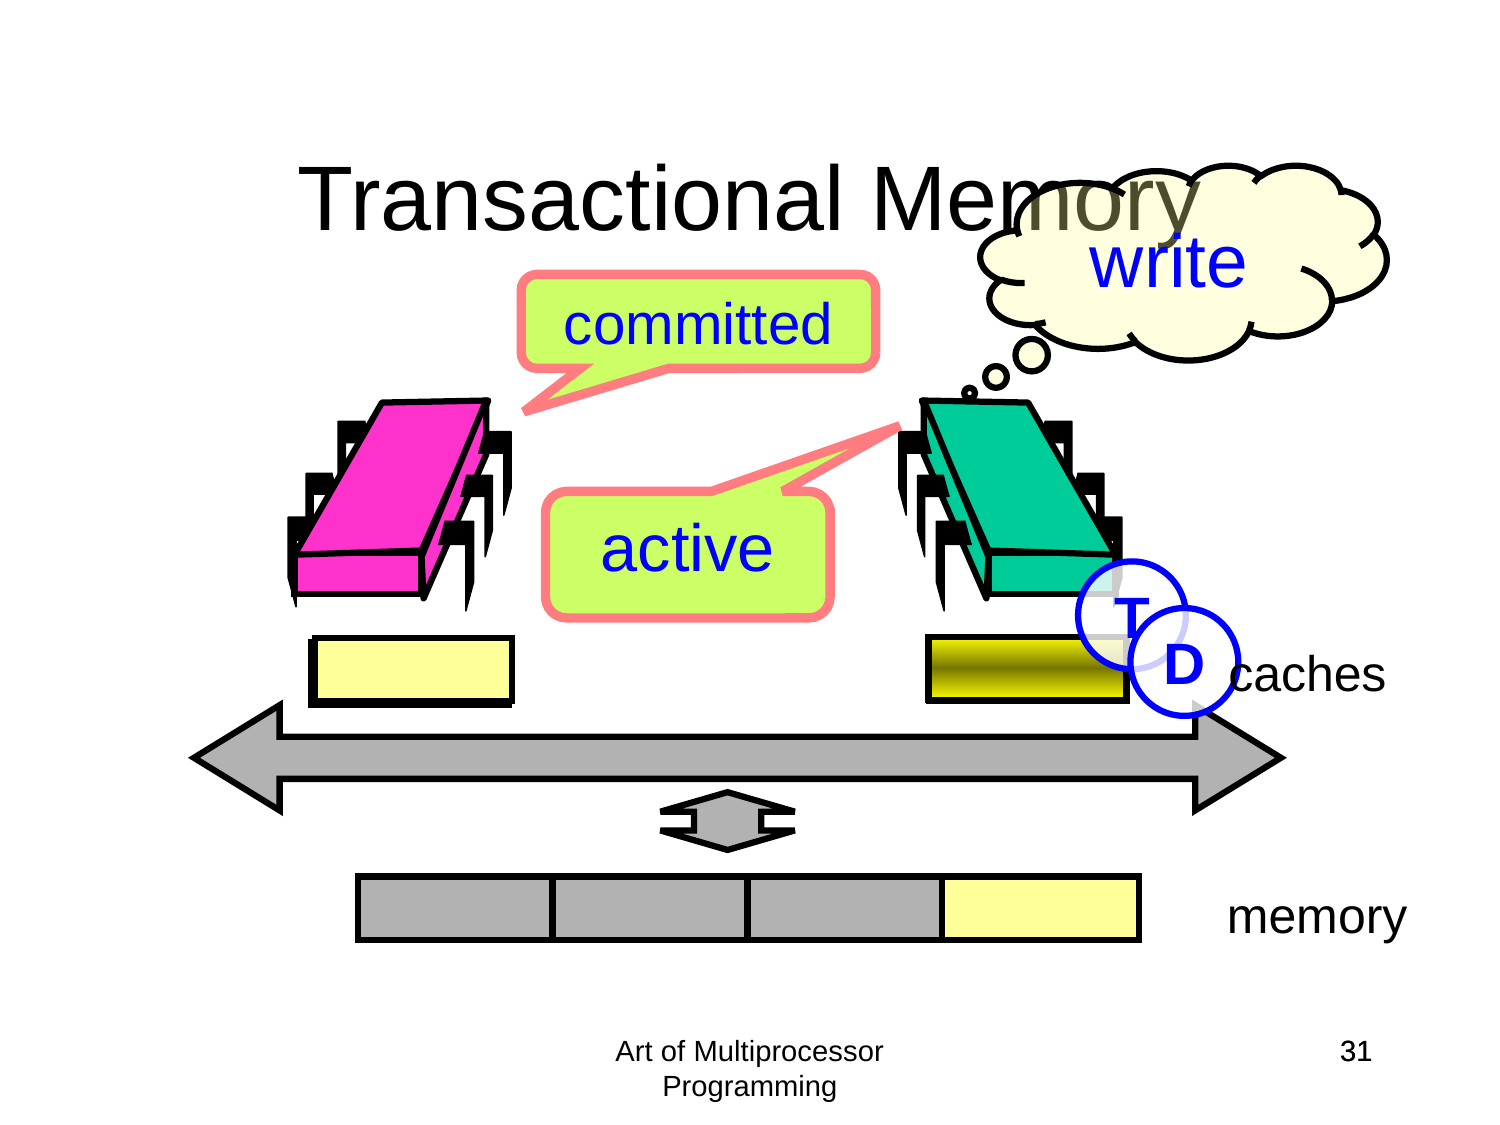

Transactional Memory
write
committed

active

T

D
caches

memory
Art of Multiprocessor Programming
31
31